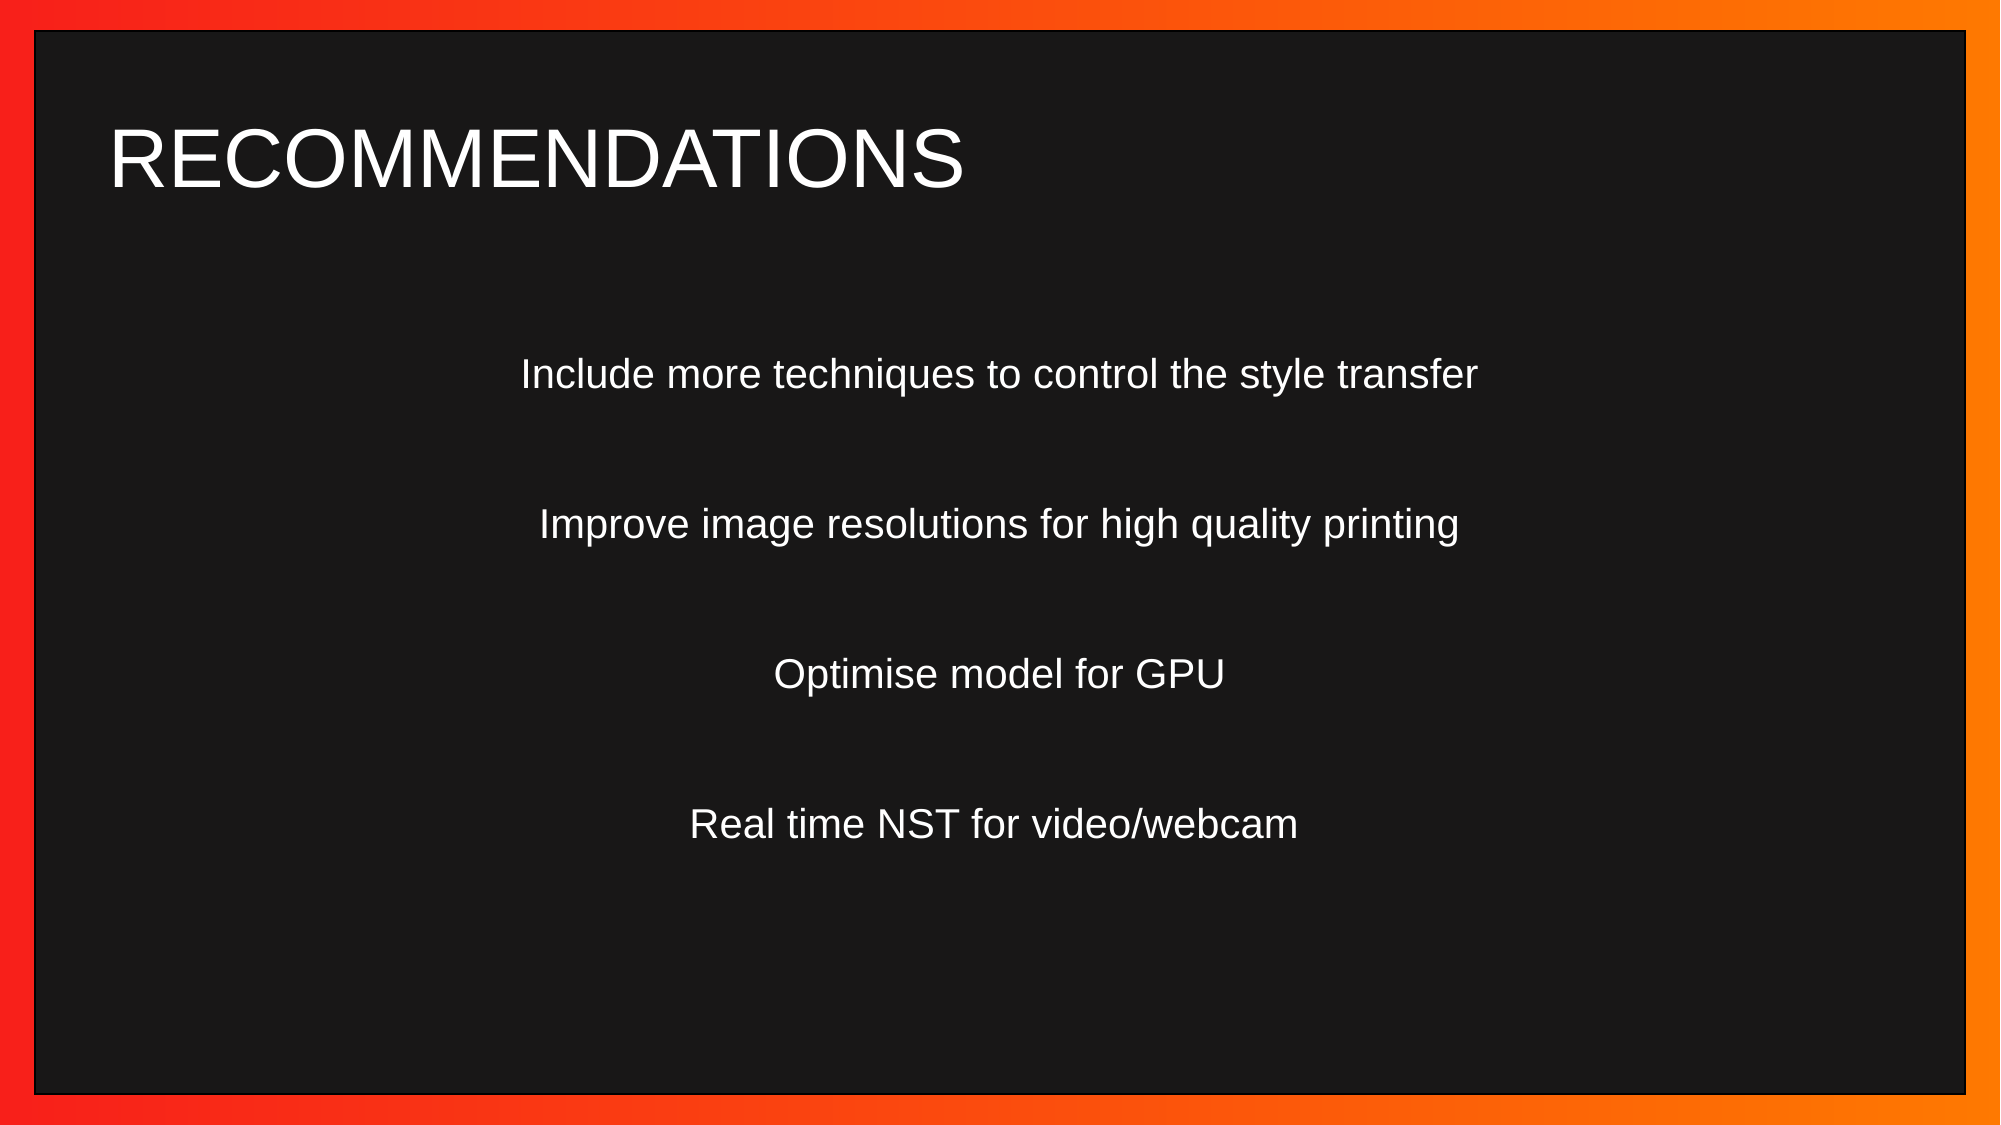

RECOMMENDATIONS
Include more techniques to control the style transfer

Improve image resolutions for high quality printing

Optimise model for GPU

Real time NST for video/webcam